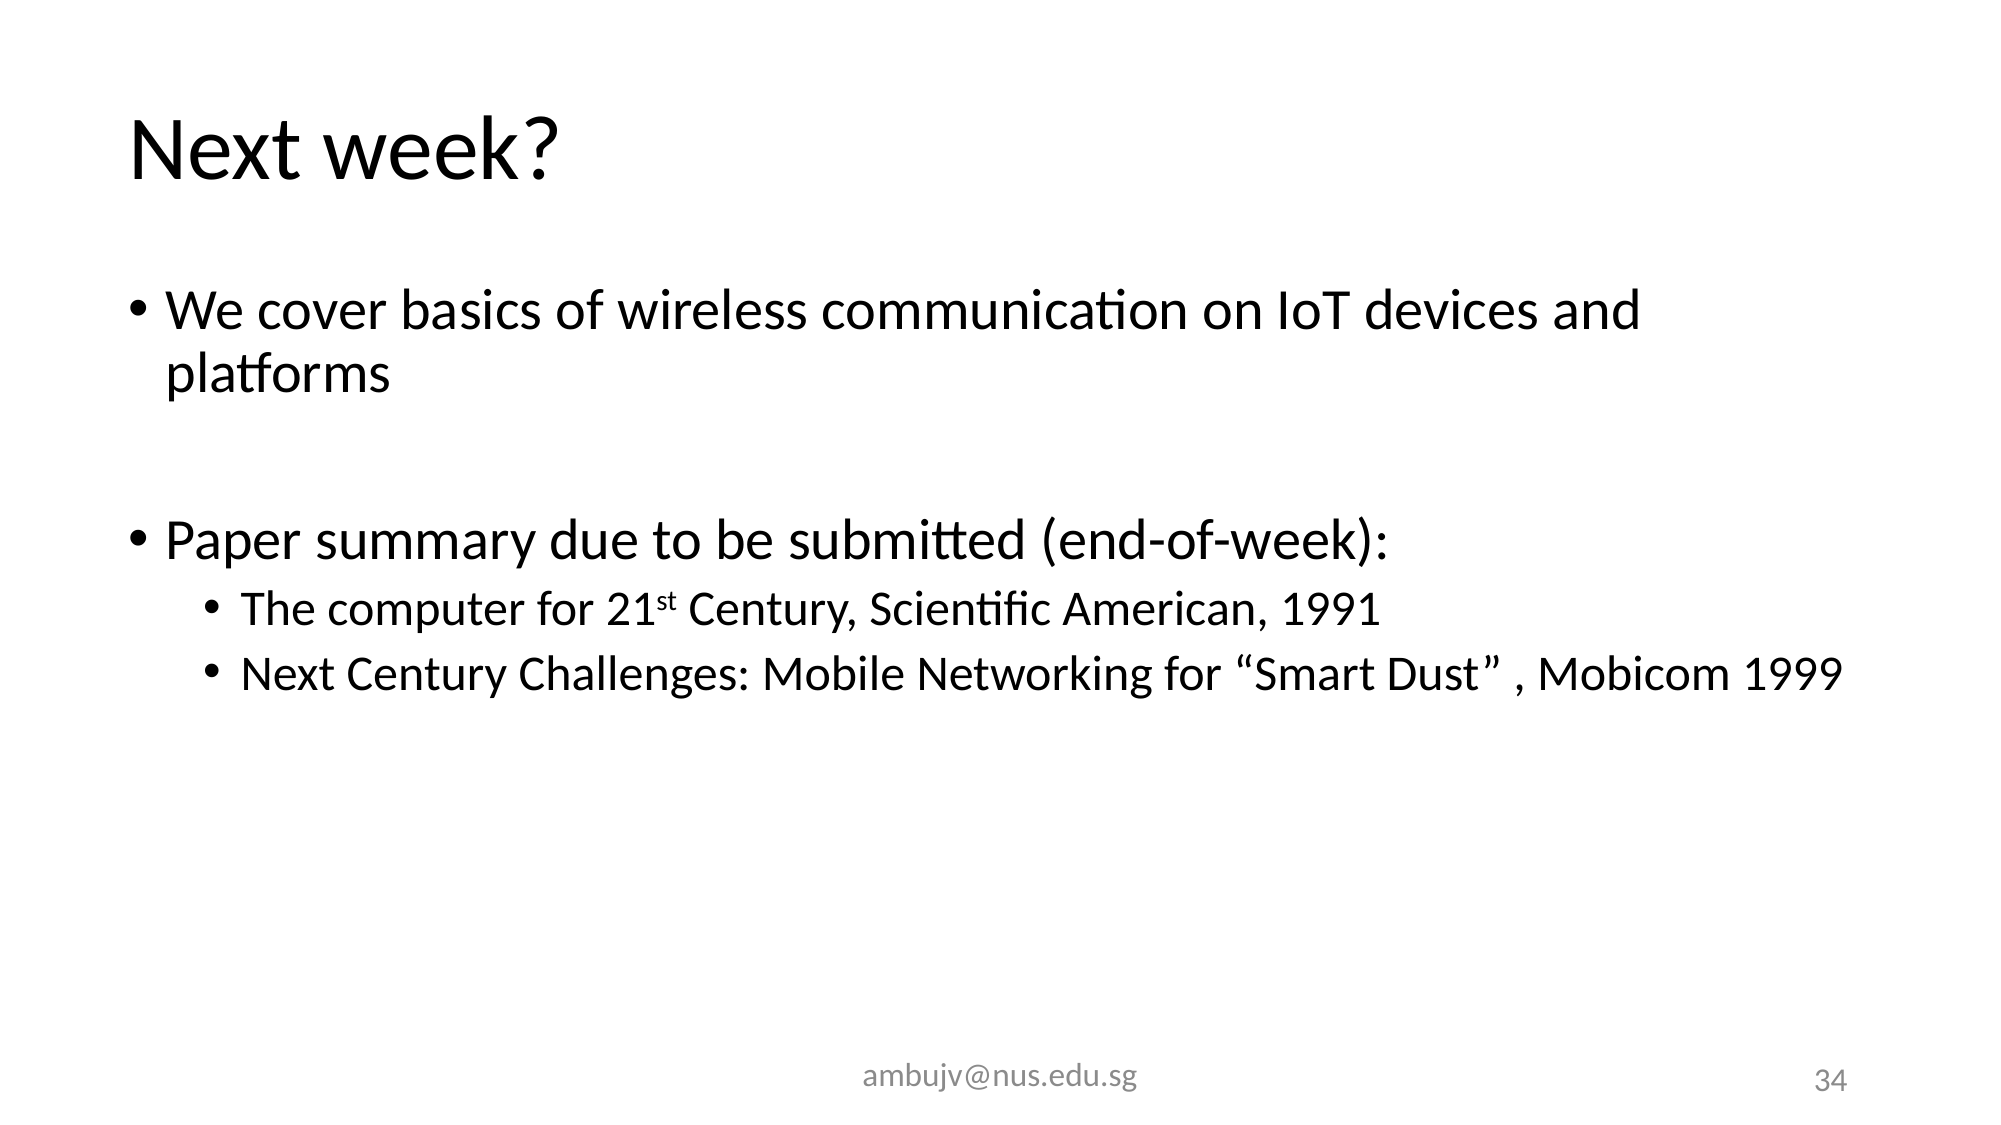

# Next week?
We cover basics of wireless communication on IoT devices and platforms

Paper summary due to be submitted (end-of-week):
The computer for 21st Century, Scientific American, 1991
Next Century Challenges: Mobile Networking for “Smart Dust” , Mobicom 1999
ambujv@nus.edu.sg
34